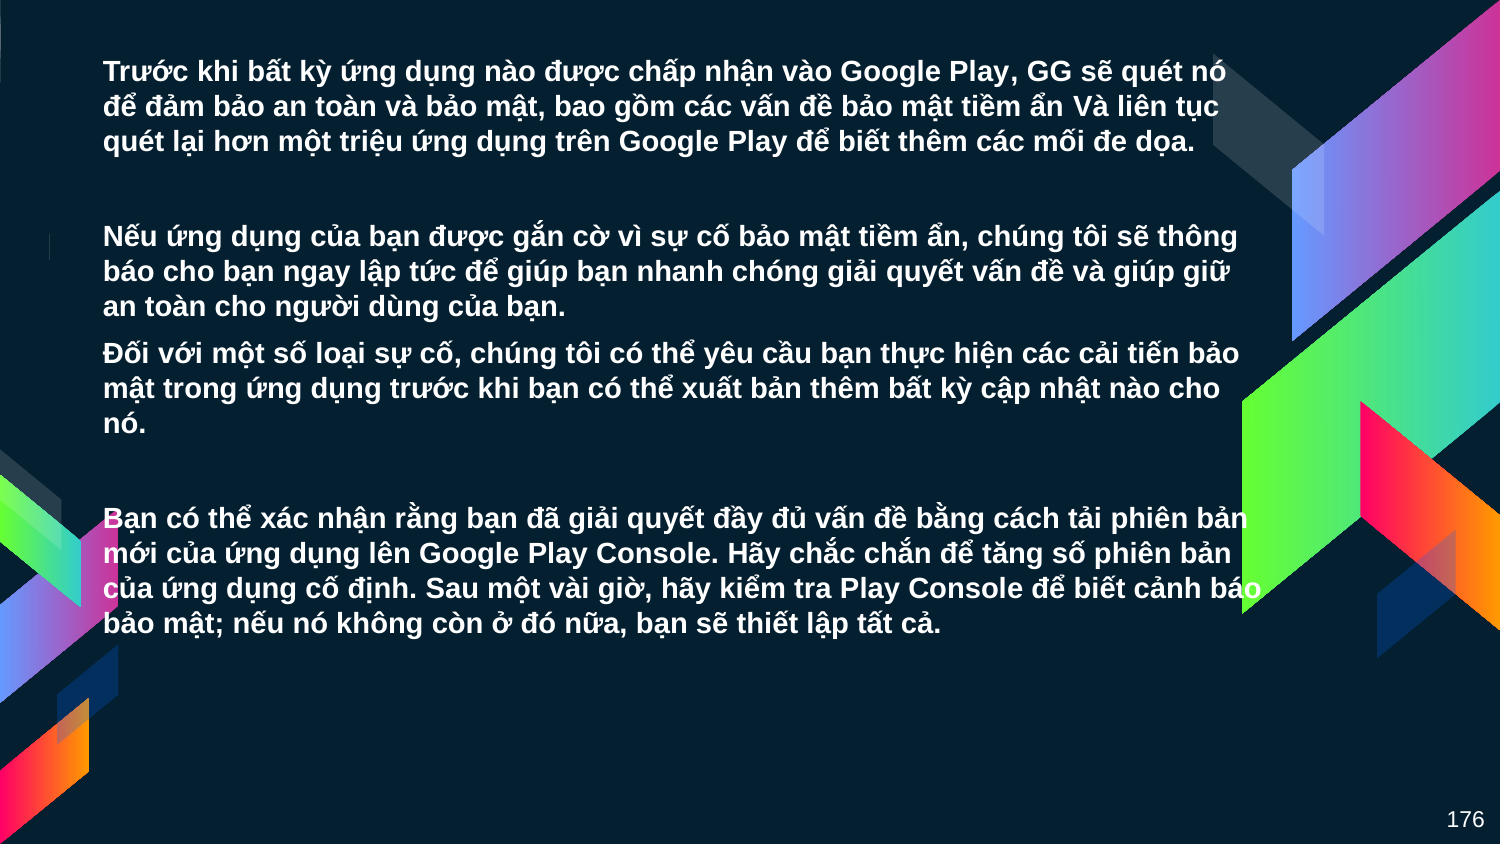

Trước khi bất kỳ ứng dụng nào được chấp nhận vào Google Play, GG sẽ quét nó để đảm bảo an toàn và bảo mật, bao gồm các vấn đề bảo mật tiềm ẩn Và liên tục quét lại hơn một triệu ứng dụng trên Google Play để biết thêm các mối đe dọa.

Nếu ứng dụng của bạn được gắn cờ vì sự cố bảo mật tiềm ẩn, chúng tôi sẽ thông báo cho bạn ngay lập tức để giúp bạn nhanh chóng giải quyết vấn đề và giúp giữ an toàn cho người dùng của bạn.
Đối với một số loại sự cố, chúng tôi có thể yêu cầu bạn thực hiện các cải tiến bảo mật trong ứng dụng trước khi bạn có thể xuất bản thêm bất kỳ cập nhật nào cho nó.

Bạn có thể xác nhận rằng bạn đã giải quyết đầy đủ vấn đề bằng cách tải phiên bản mới của ứng dụng lên Google Play Console. Hãy chắc chắn để tăng số phiên bản của ứng dụng cố định. Sau một vài giờ, hãy kiểm tra Play Console để biết cảnh báo bảo mật; nếu nó không còn ở đó nữa, bạn sẽ thiết lập tất cả.

176